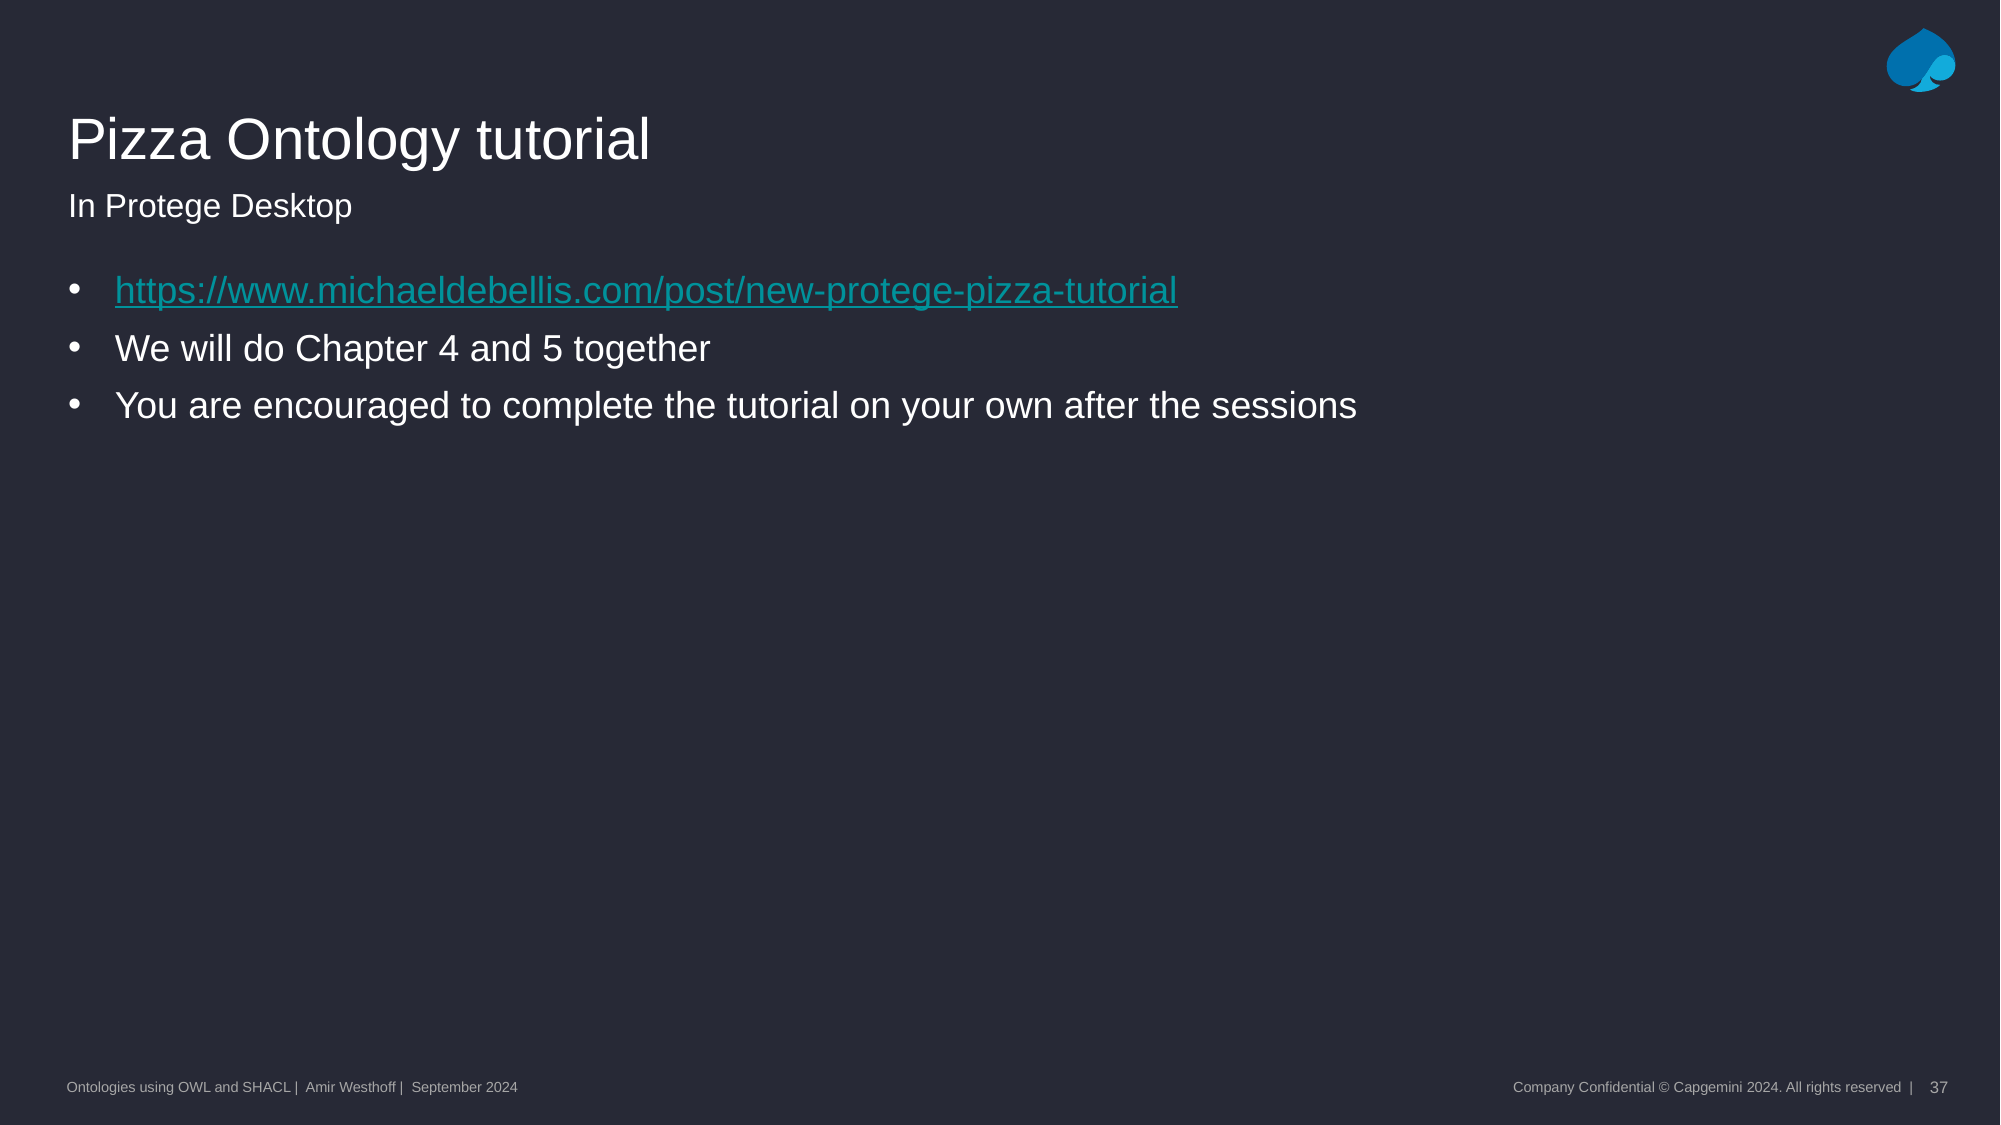

# Pizza Ontology tutorial
In Protege Desktop
https://www.michaeldebellis.com/post/new-protege-pizza-tutorial
We will do Chapter 4 and 5 together
You are encouraged to complete the tutorial on your own after the sessions